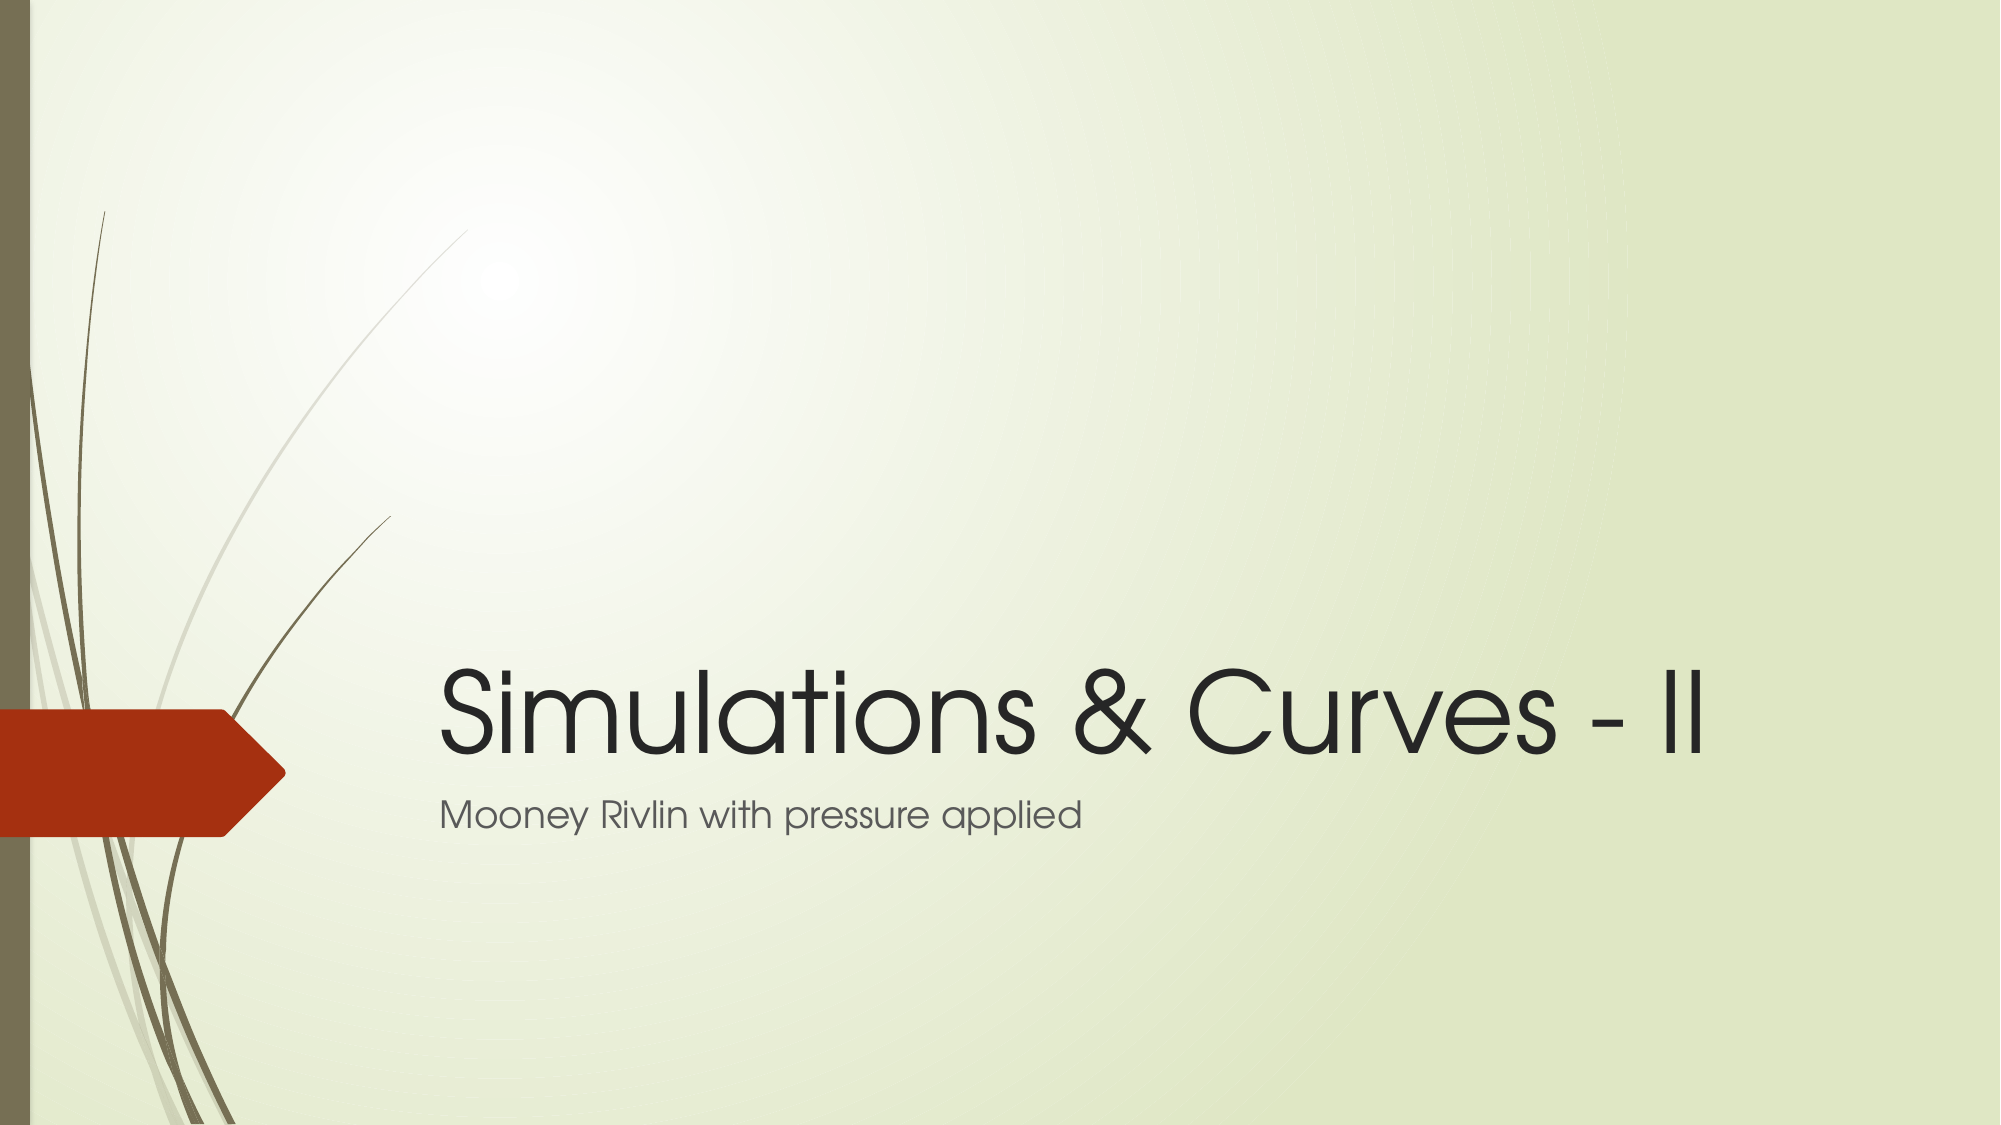

# Simulations & Curves - II
Mooney Rivlin with pressure applied